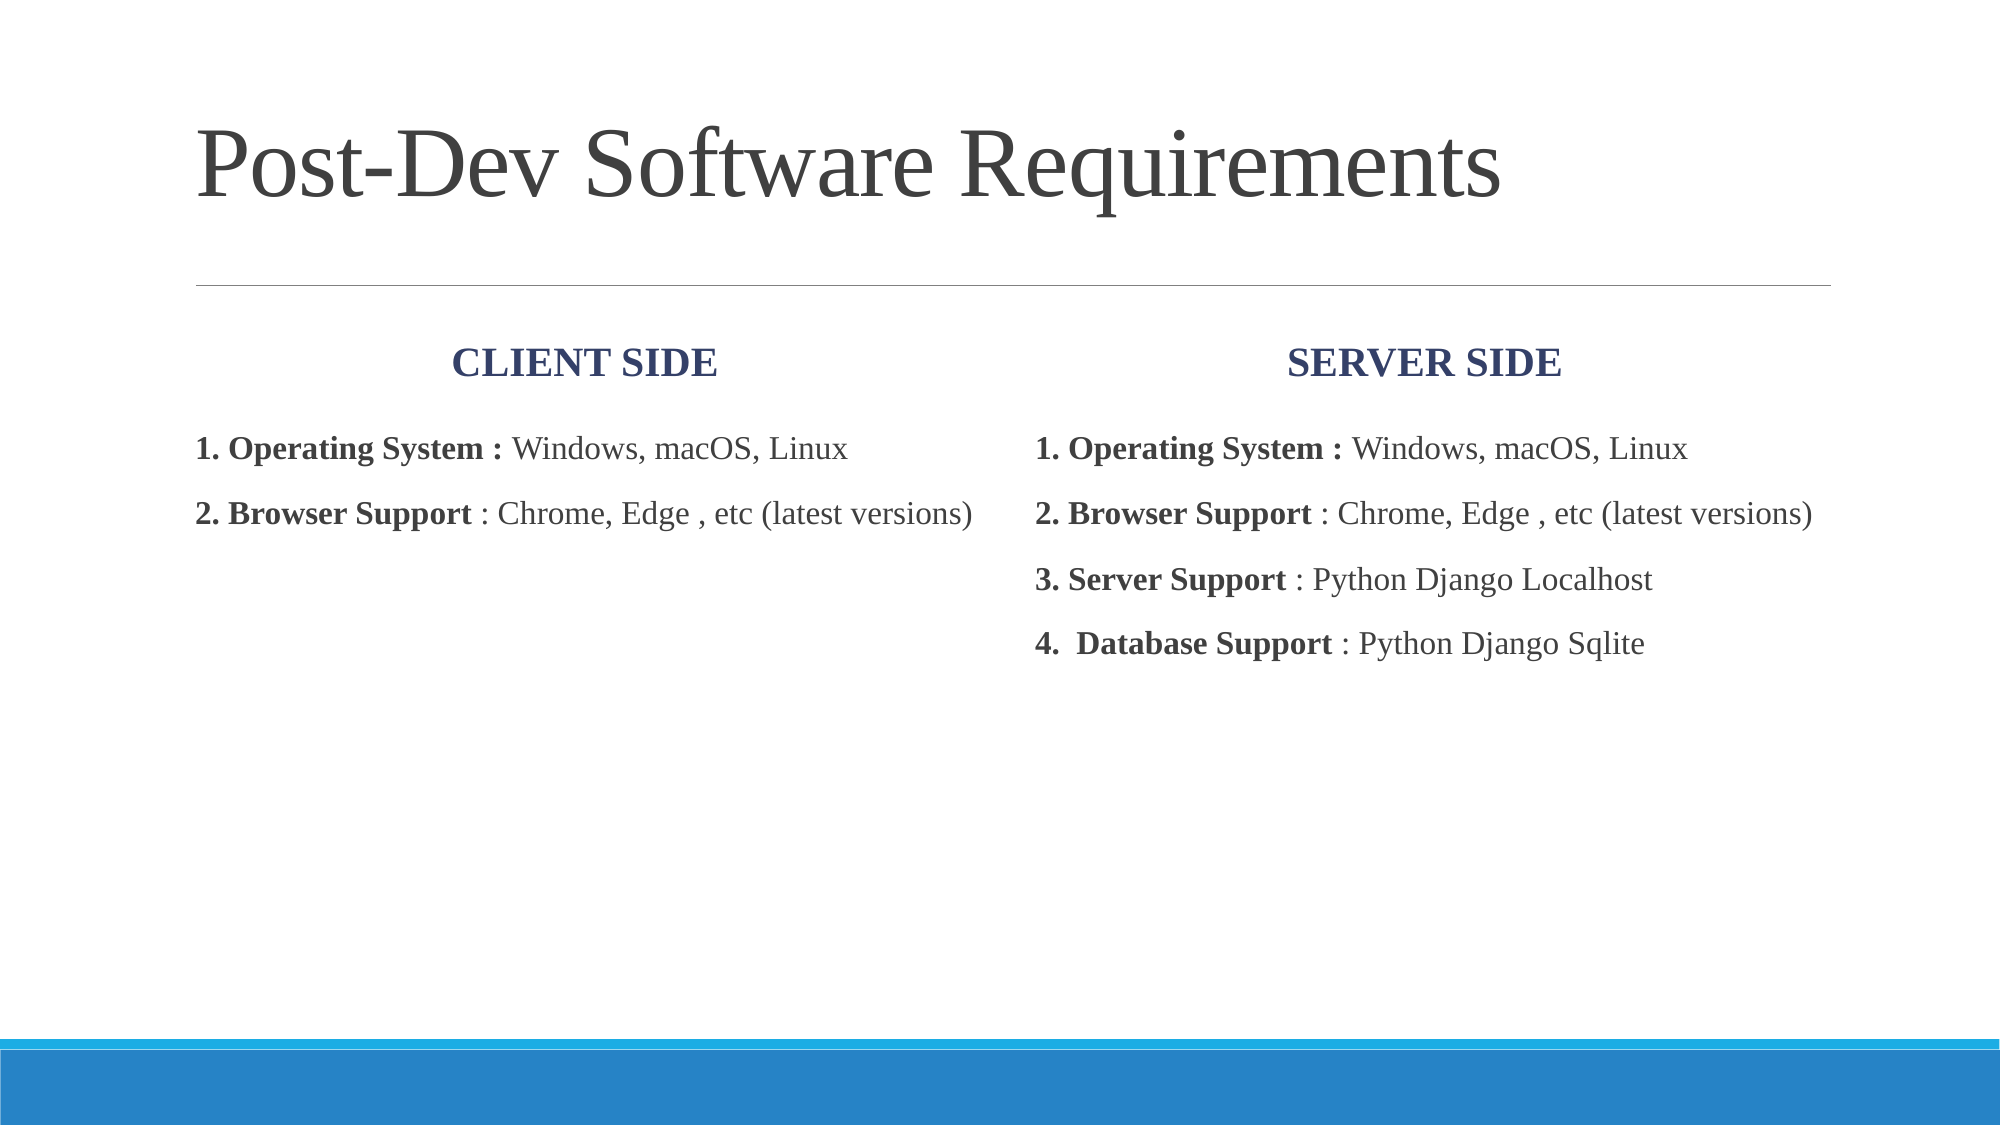

# Post-Dev Software Requirements
Client SIde
Server Side
1. Operating System : Windows, macOS, Linux
2. Browser Support : Chrome, Edge , etc (latest versions)
3. Server Support : Python Django Localhost
4.  Database Support : Python Django Sqlite

1. Operating System : Windows, macOS, Linux
2. Browser Support : Chrome, Edge , etc (latest versions)